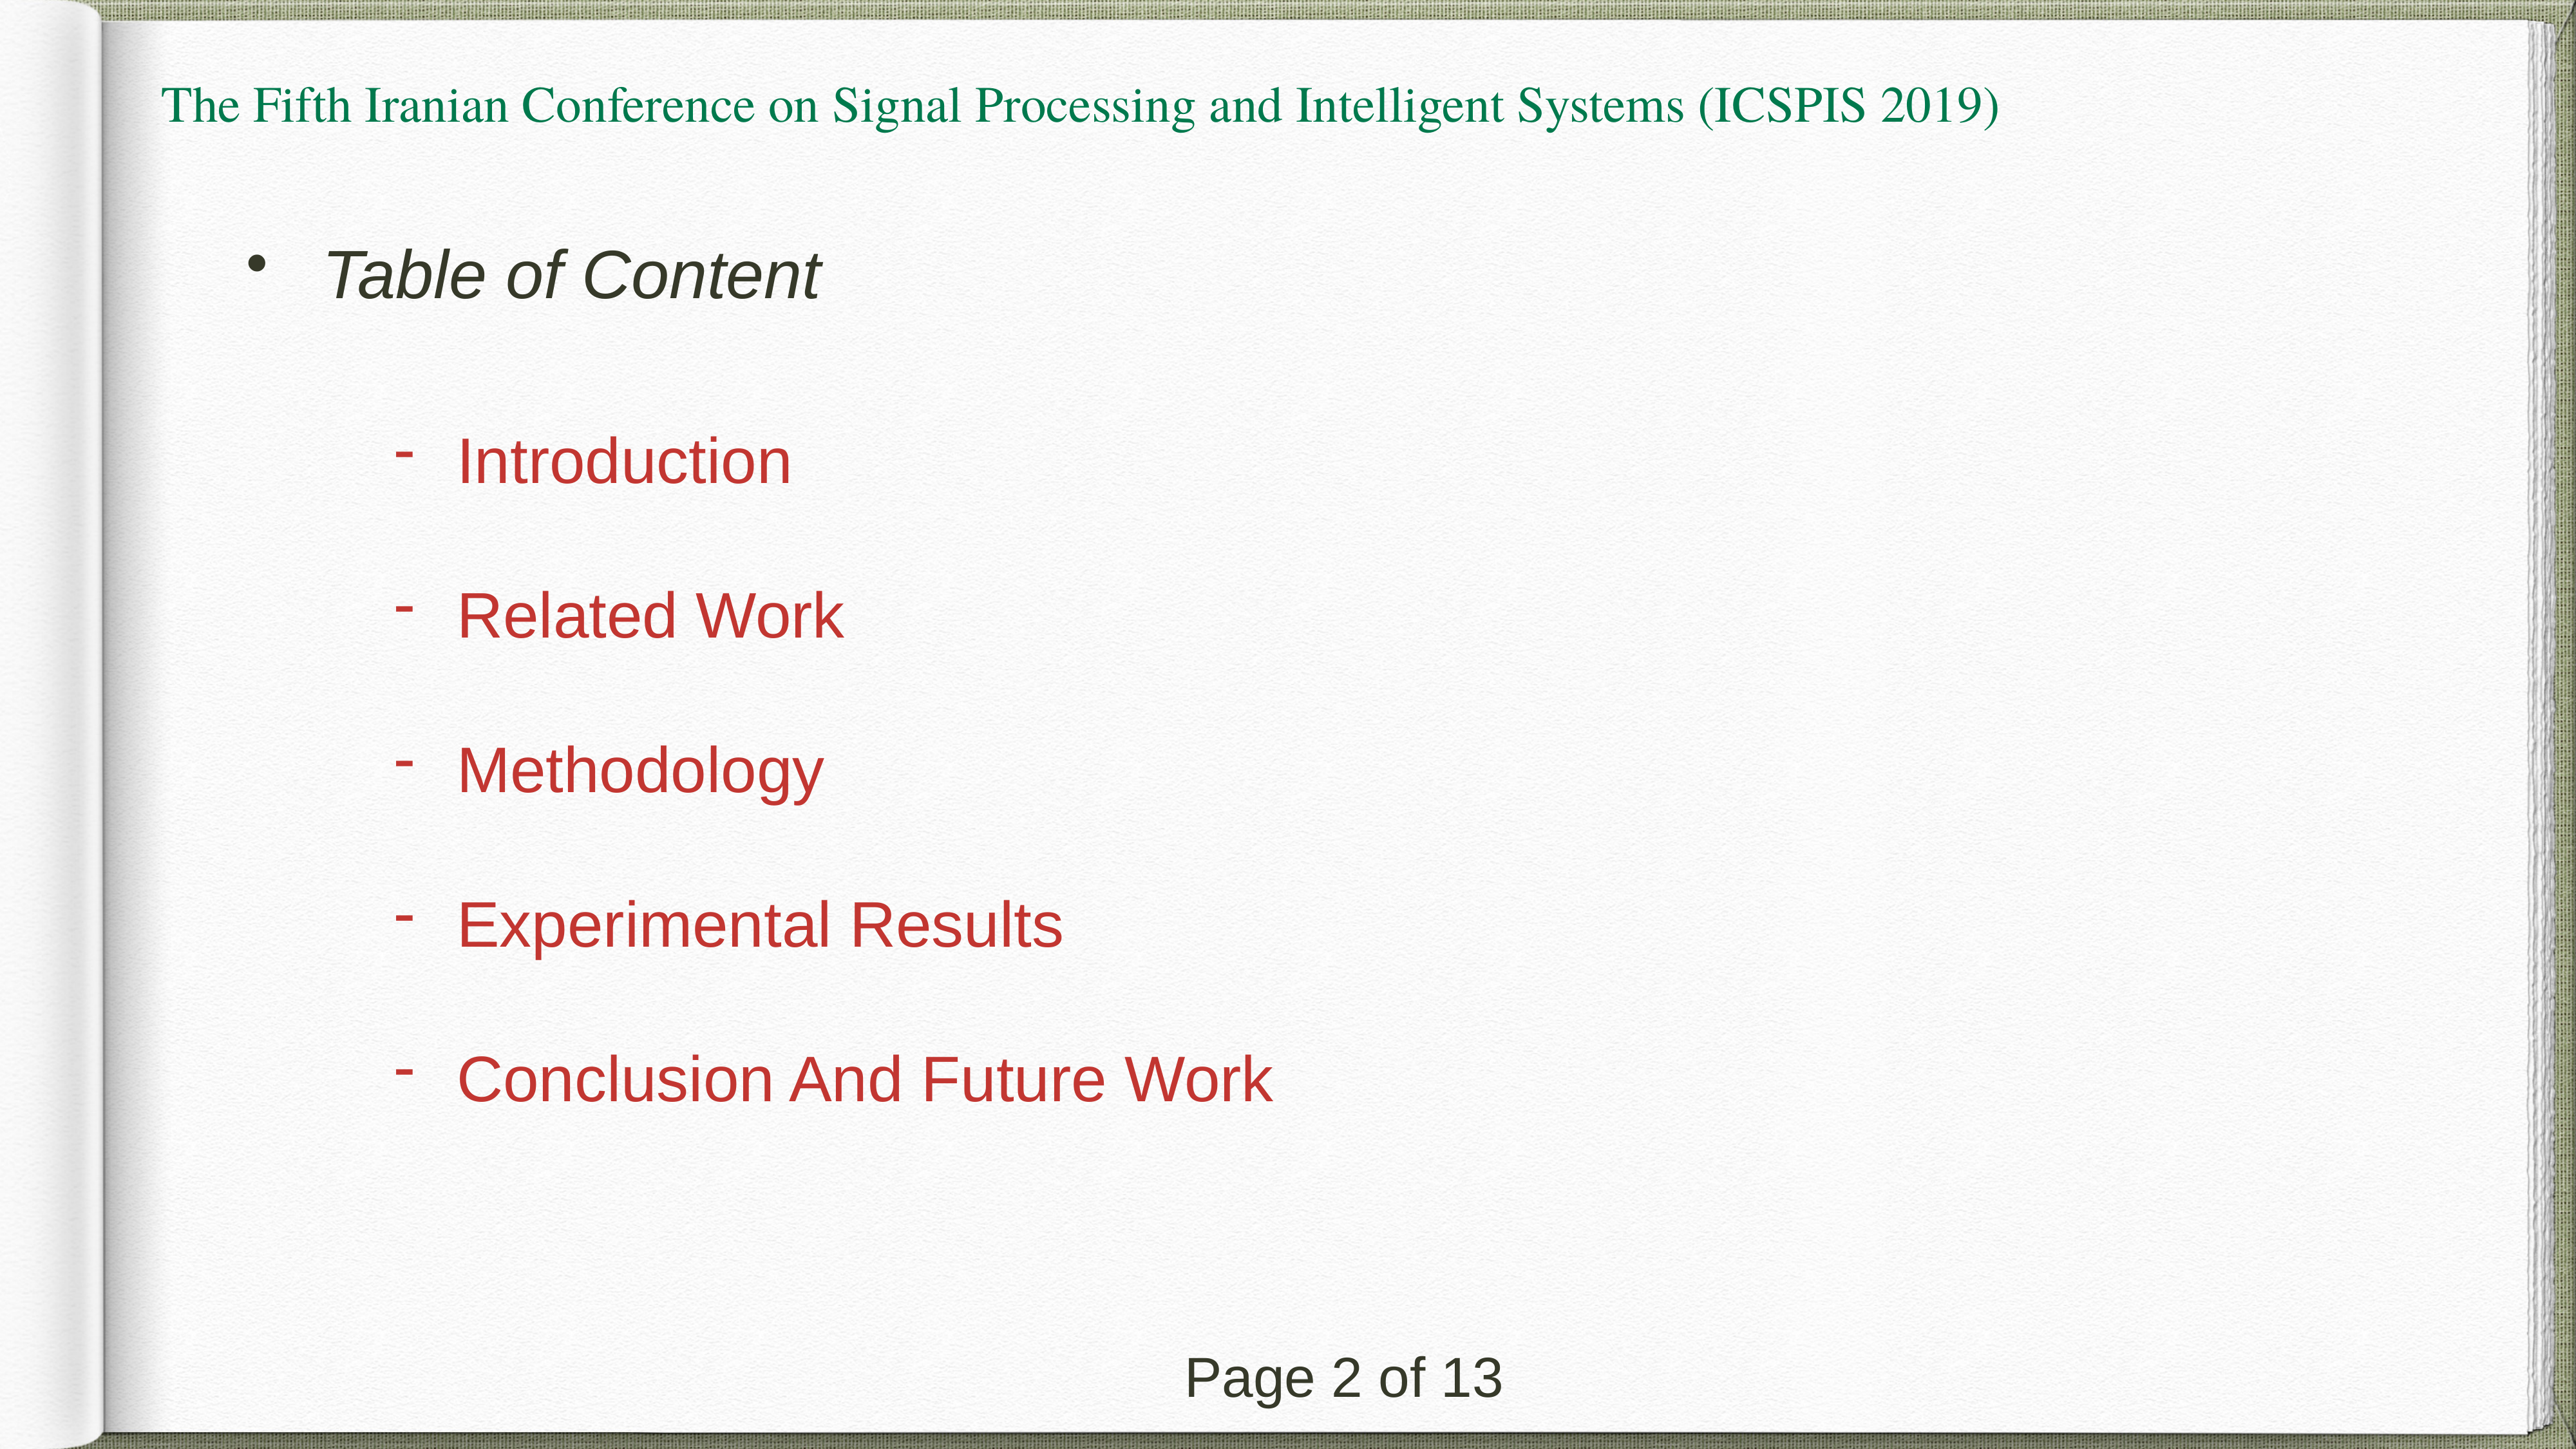

The Fifth Iranian Conference on Signal Processing and Intelligent Systems (ICSPIS 2019)
Table of Content
Introduction

Related Work

Methodology

Experimental Results

Conclusion And Future Work
Page 2 of 13